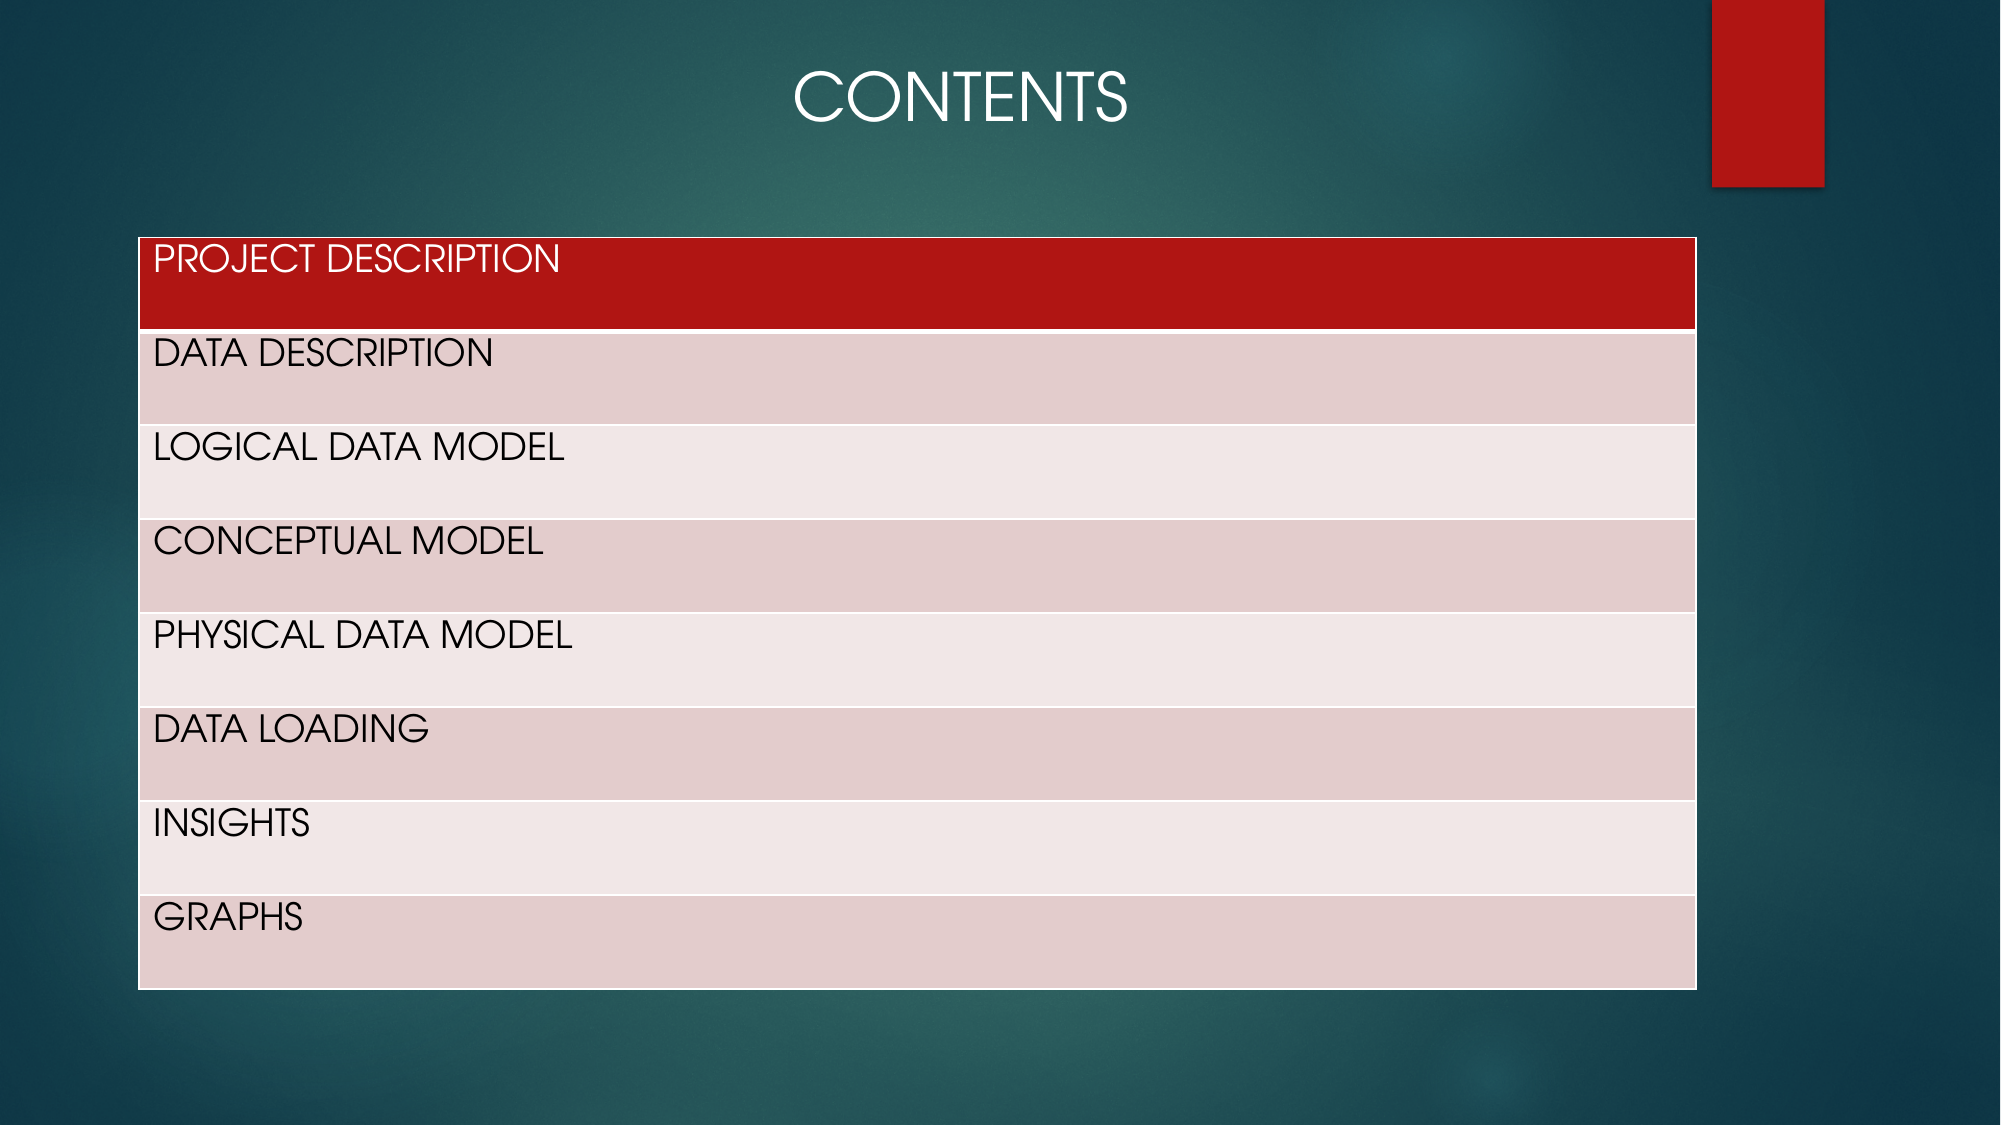

#
CONTENTS

| PROJECT DESCRIPTION |
| --- |
| DATA DESCRIPTION |
| LOGICAL DATA MODEL |
| CONCEPTUAL MODEL |
| PHYSICAL DATA MODEL |
| DATA LOADING |
| INSIGHTS |
| GRAPHS |